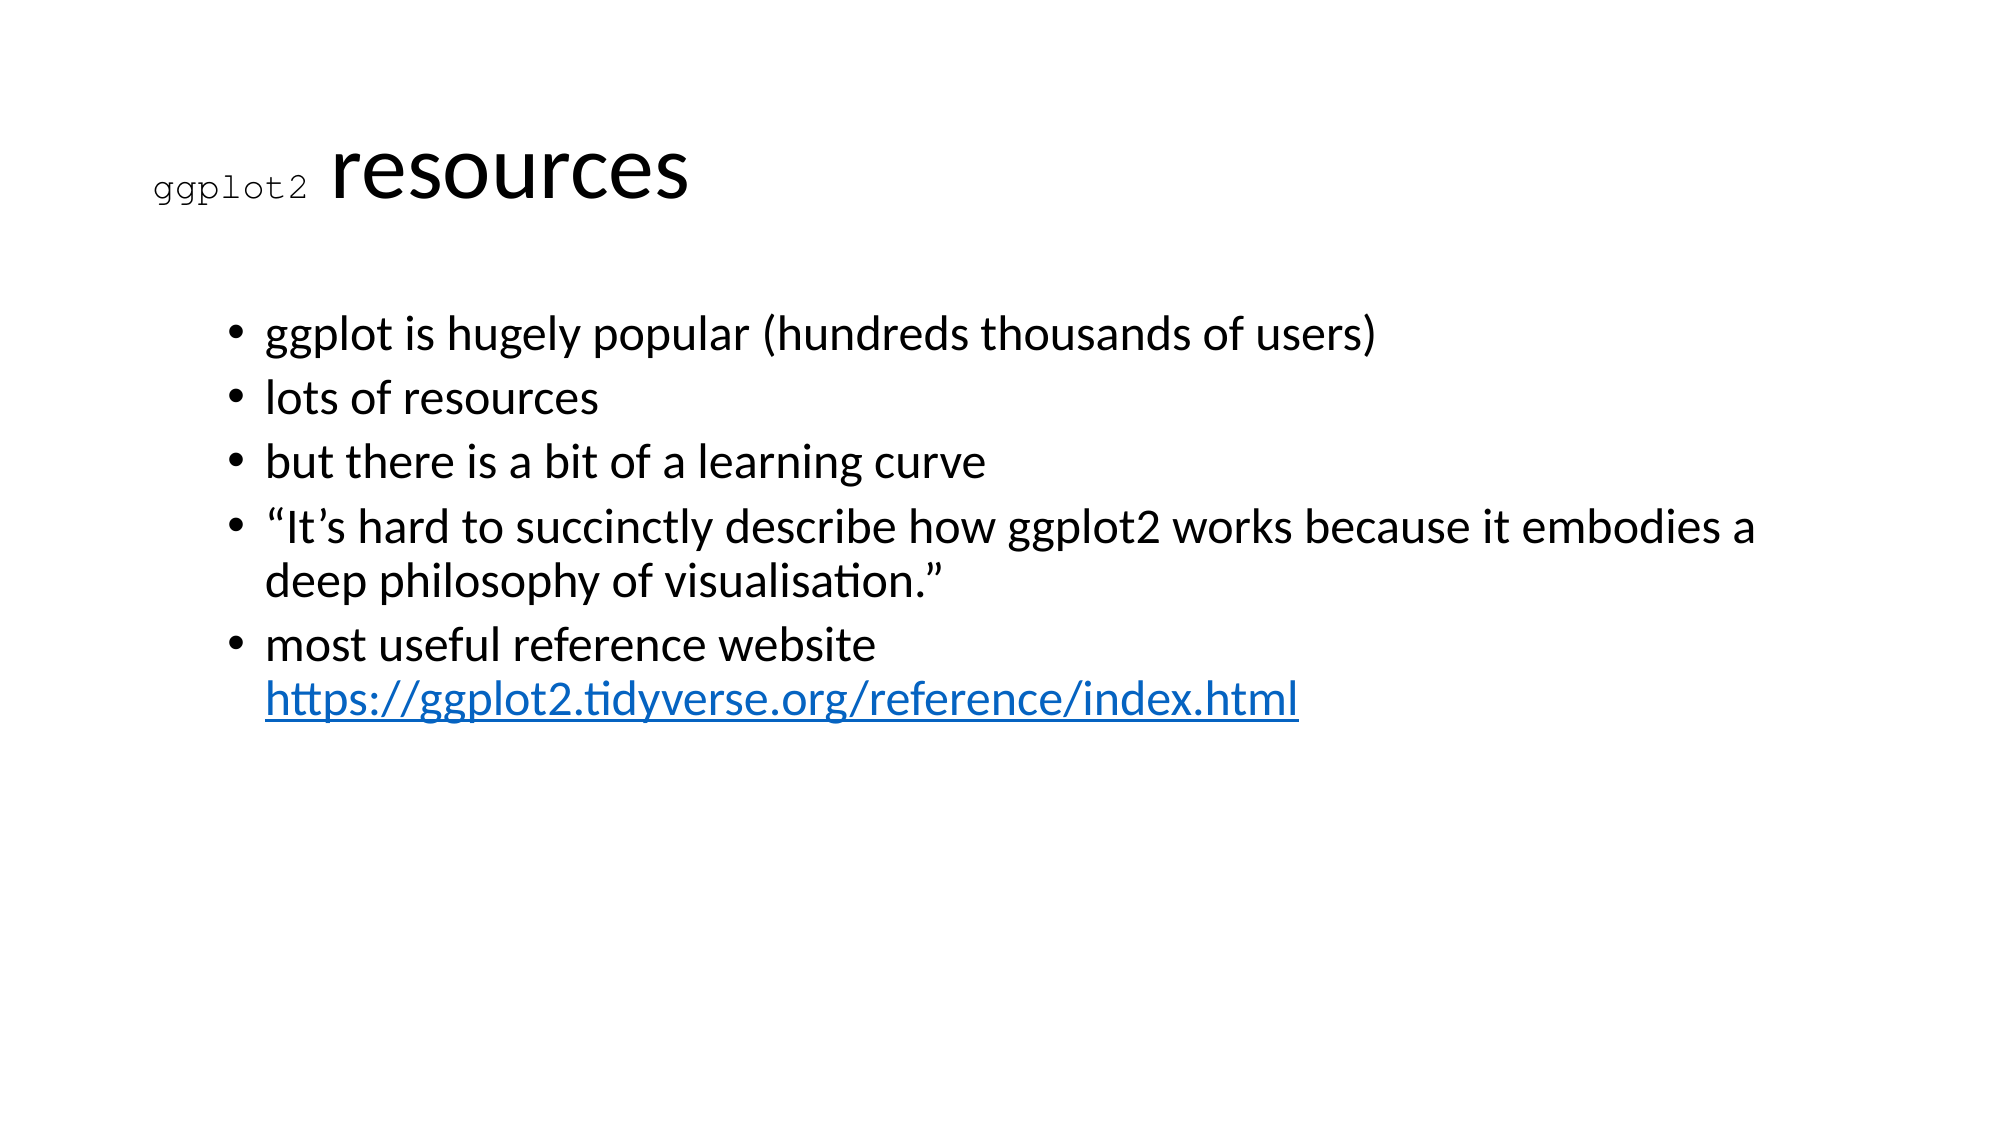

# ggplot2 resources
ggplot is hugely popular (hundreds thousands of users)
lots of resources
but there is a bit of a learning curve
“It’s hard to succinctly describe how ggplot2 works because it embodies a deep philosophy of visualisation.”
most useful reference websitehttps://ggplot2.tidyverse.org/reference/index.html